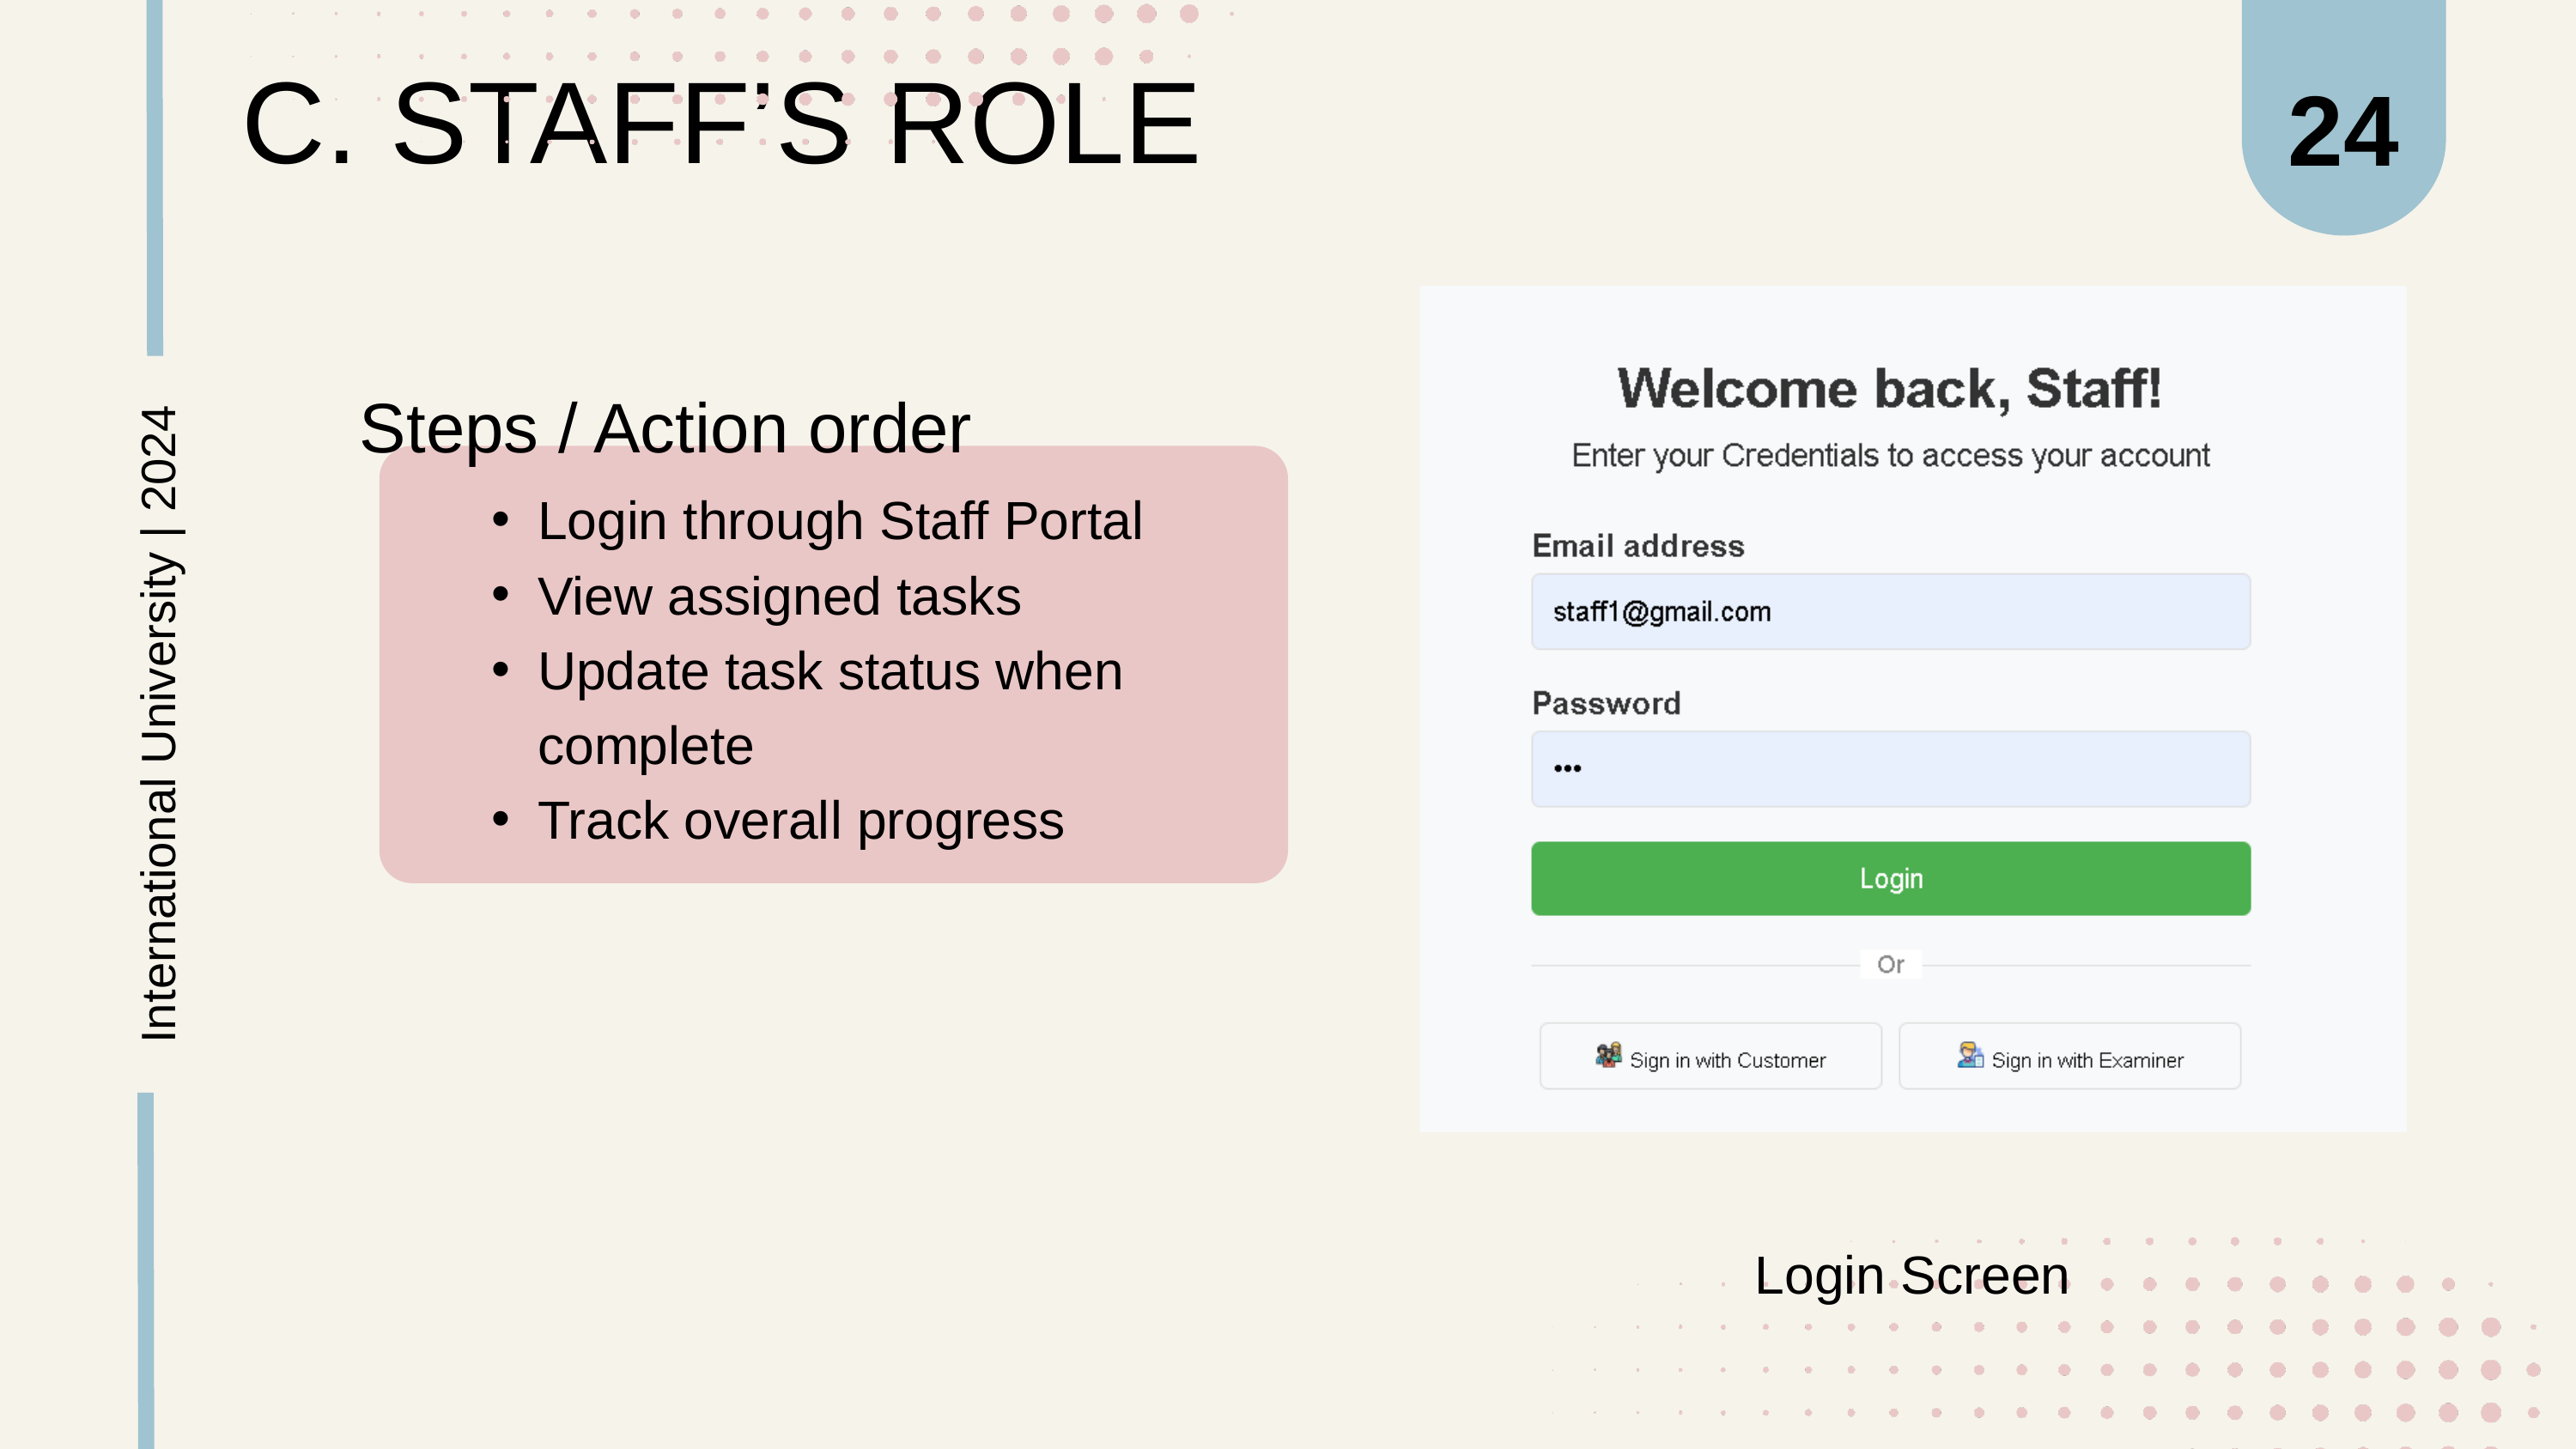

24

C. STAFF’S ROLE

Steps / Action order

Login through Staff Portal
View assigned tasks
Update task status when complete
Track overall progress
International University | 2024

Login Screen